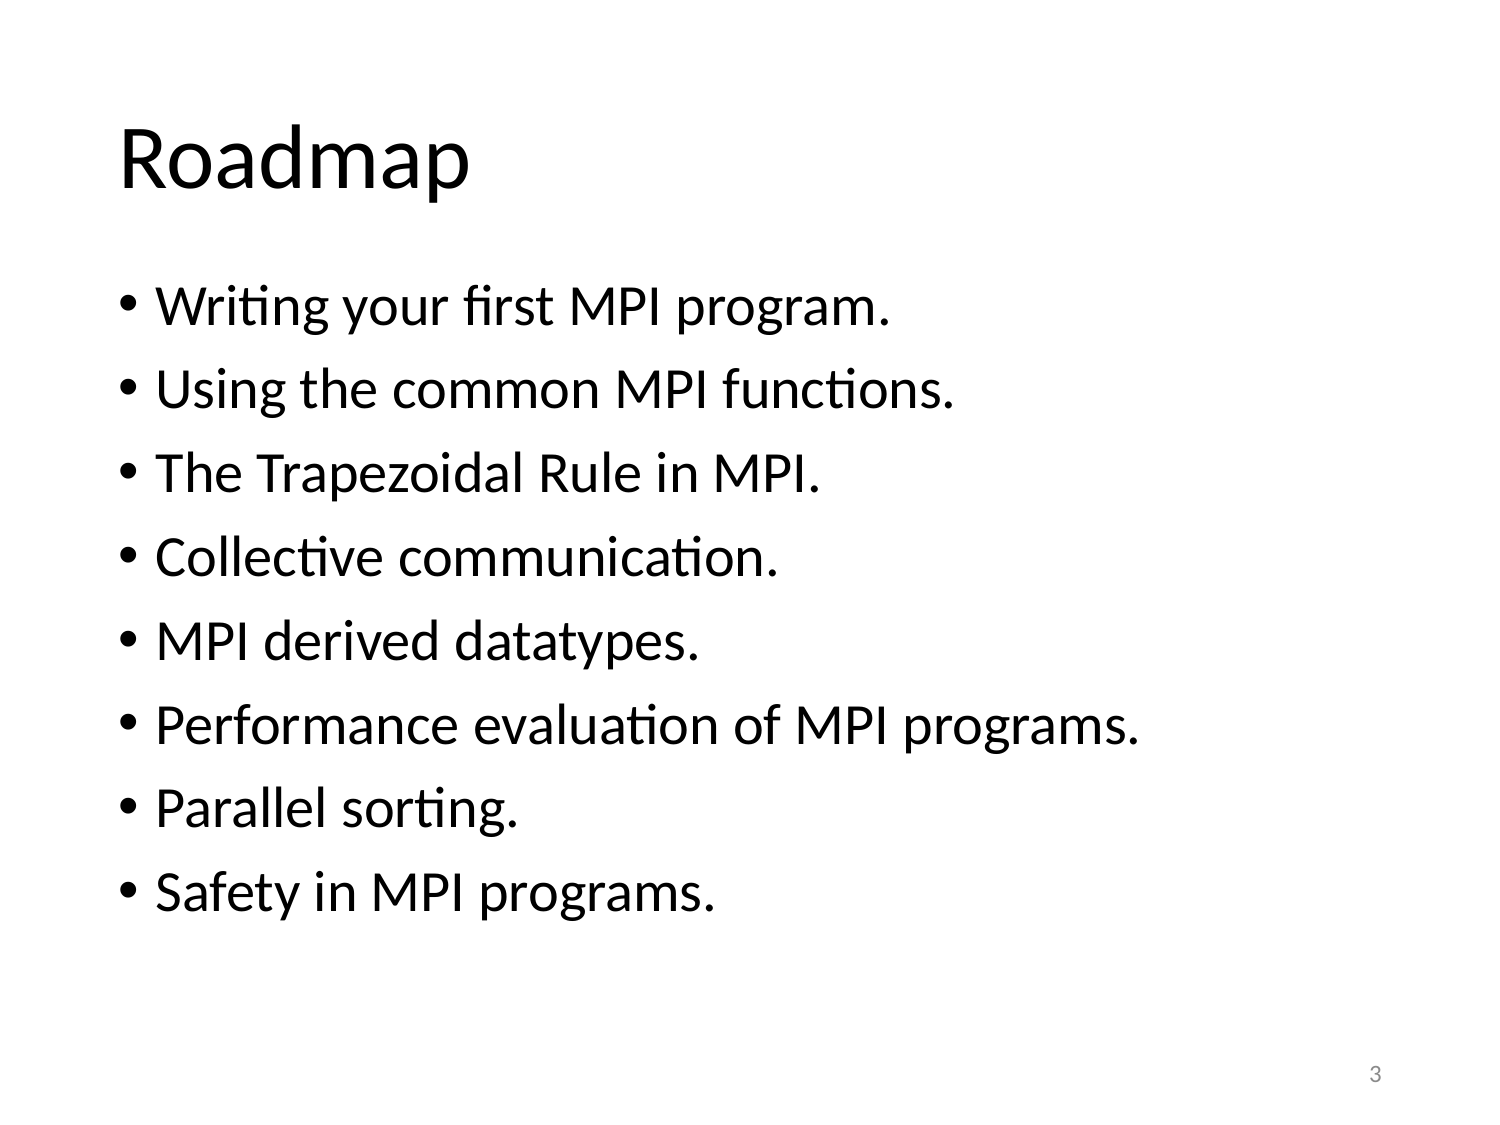

# Roadmap
Writing your first MPI program.
Using the common MPI functions.
The Trapezoidal Rule in MPI.
Collective communication.
MPI derived datatypes.
Performance evaluation of MPI programs.
Parallel sorting.
Safety in MPI programs.

3